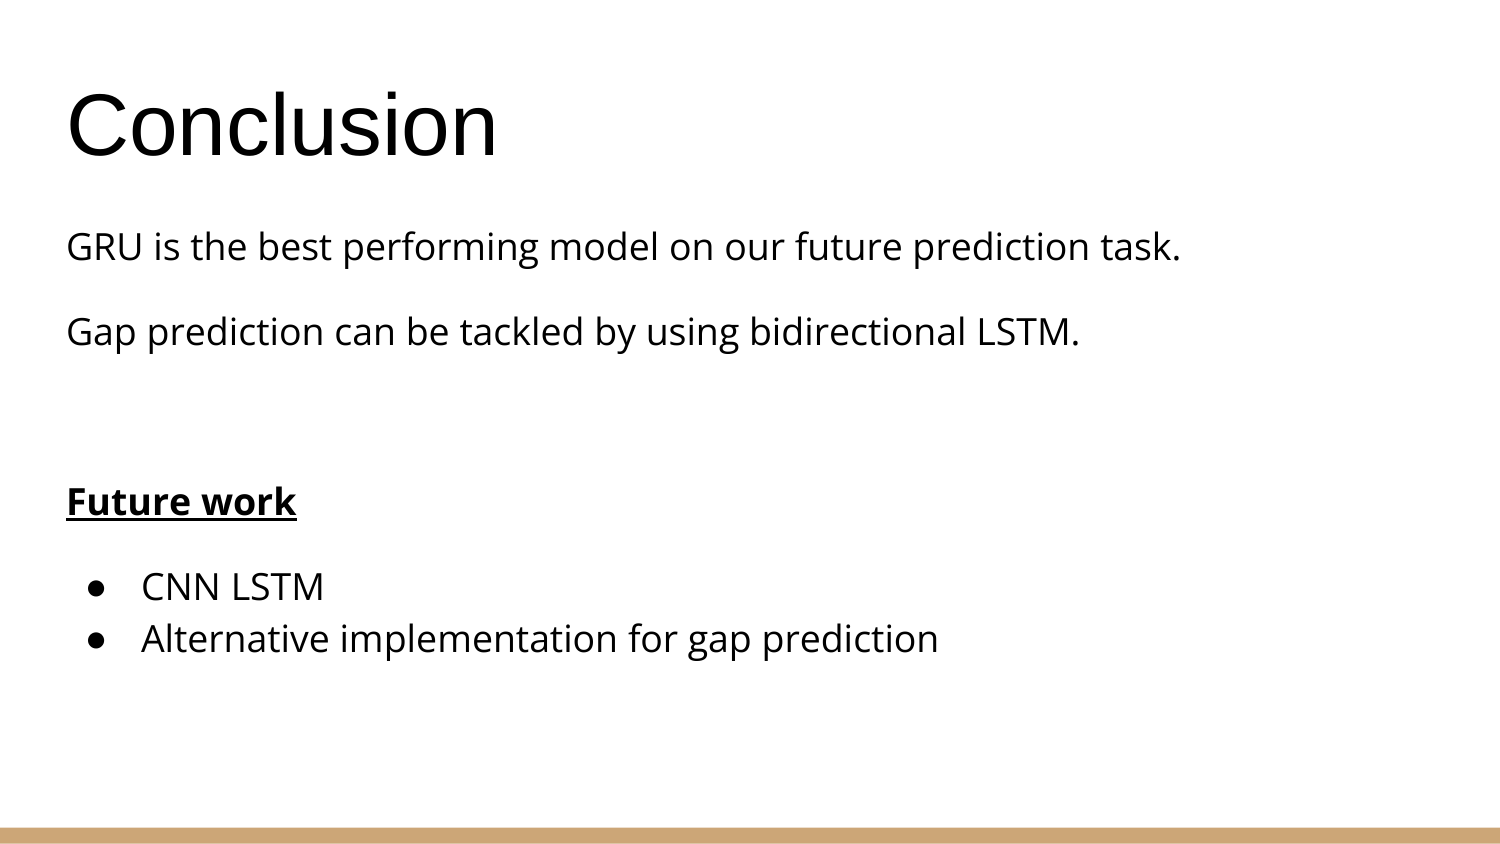

# Conclusion
GRU is the best performing model on our future prediction task.
Gap prediction can be tackled by using bidirectional LSTM.

Future work
CNN LSTM
Alternative implementation for gap prediction